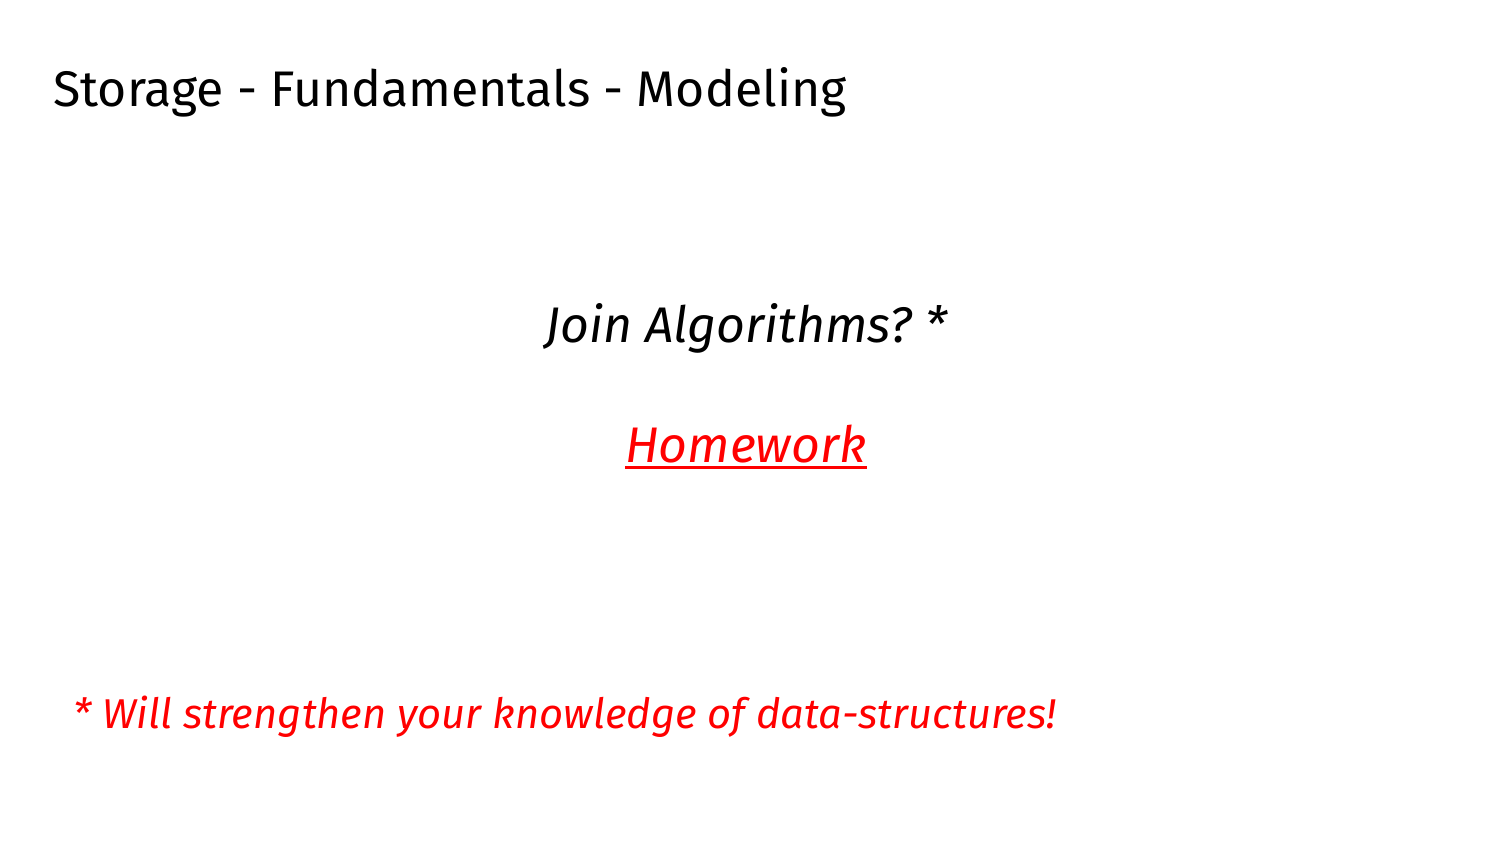

# Storage - Fundamentals - Modeling
Join Algorithms? *

Homework
* Will strengthen your knowledge of data-structures!